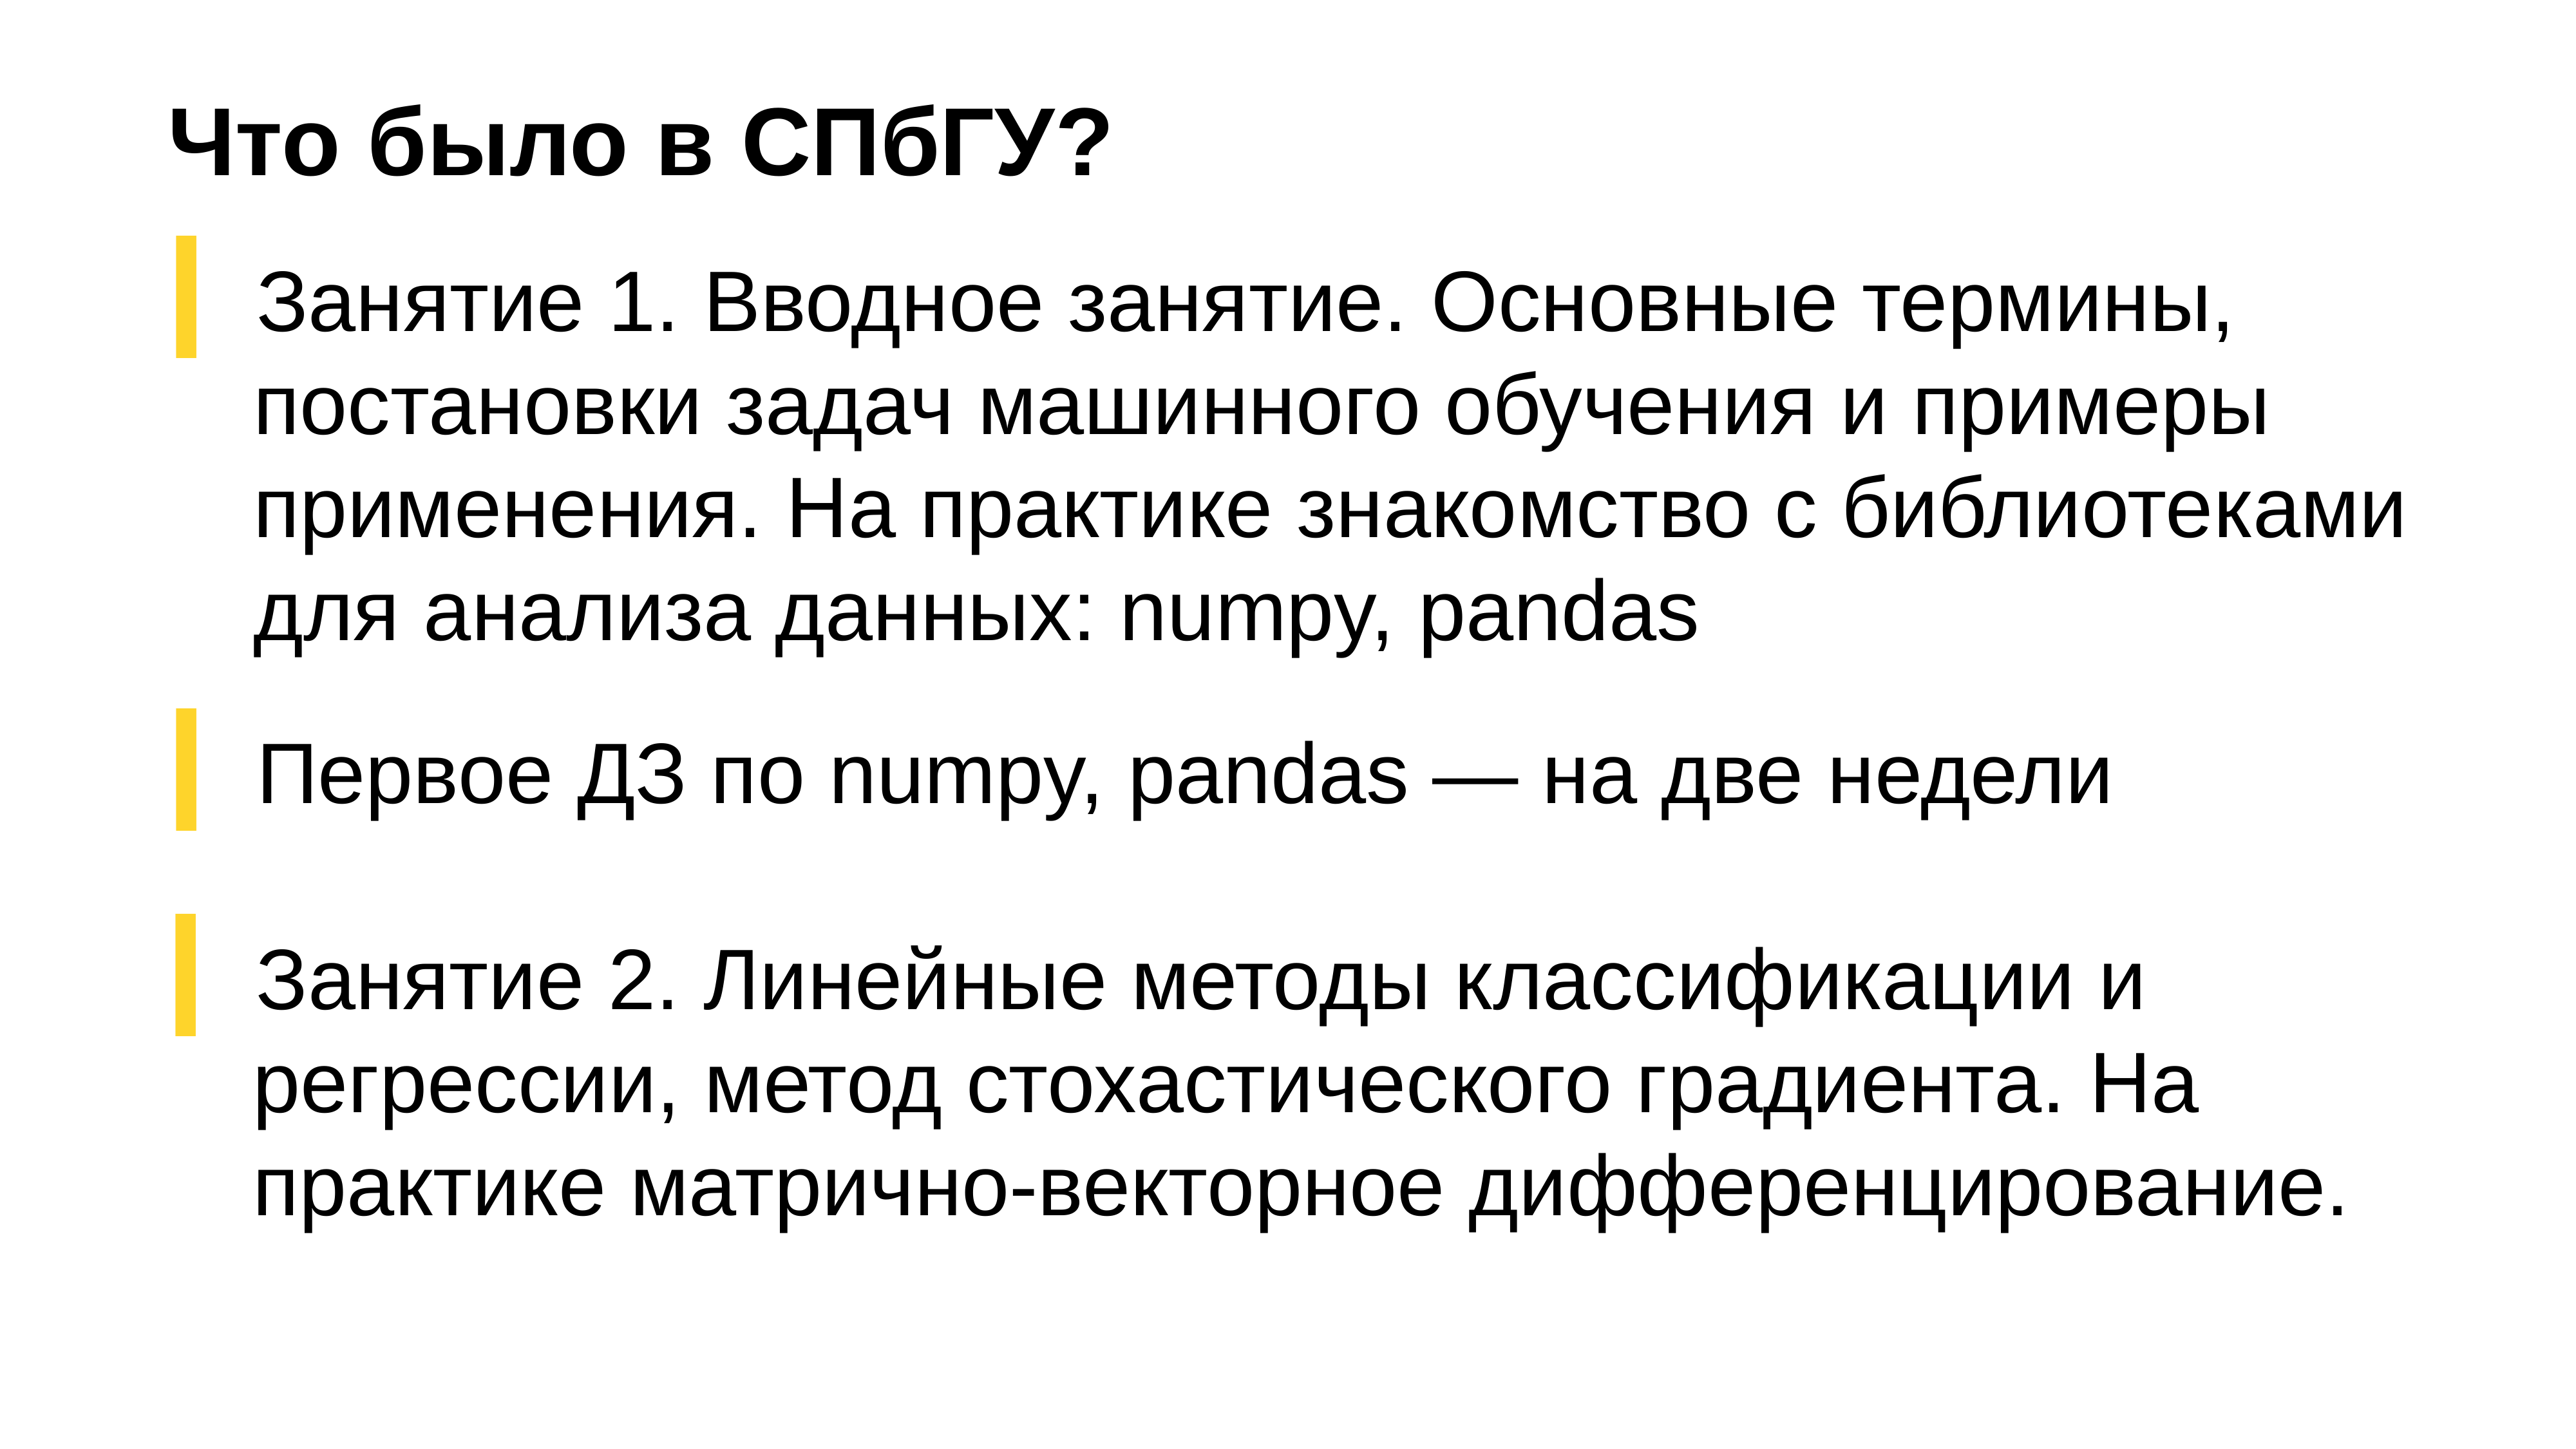

# Что было в СПбГУ?
Занятие 1. Вводное занятие. Основные термины, постановки задач машинного обучения и примеры применения. На практике знакомство с библиотеками для анализа данных: numpy, pandas
Первое ДЗ по numpy, pandas — на две недели
Занятие 2. Линейные методы классификации и регрессии, метод стохастического градиента. На практике матрично-векторное дифференцирование.